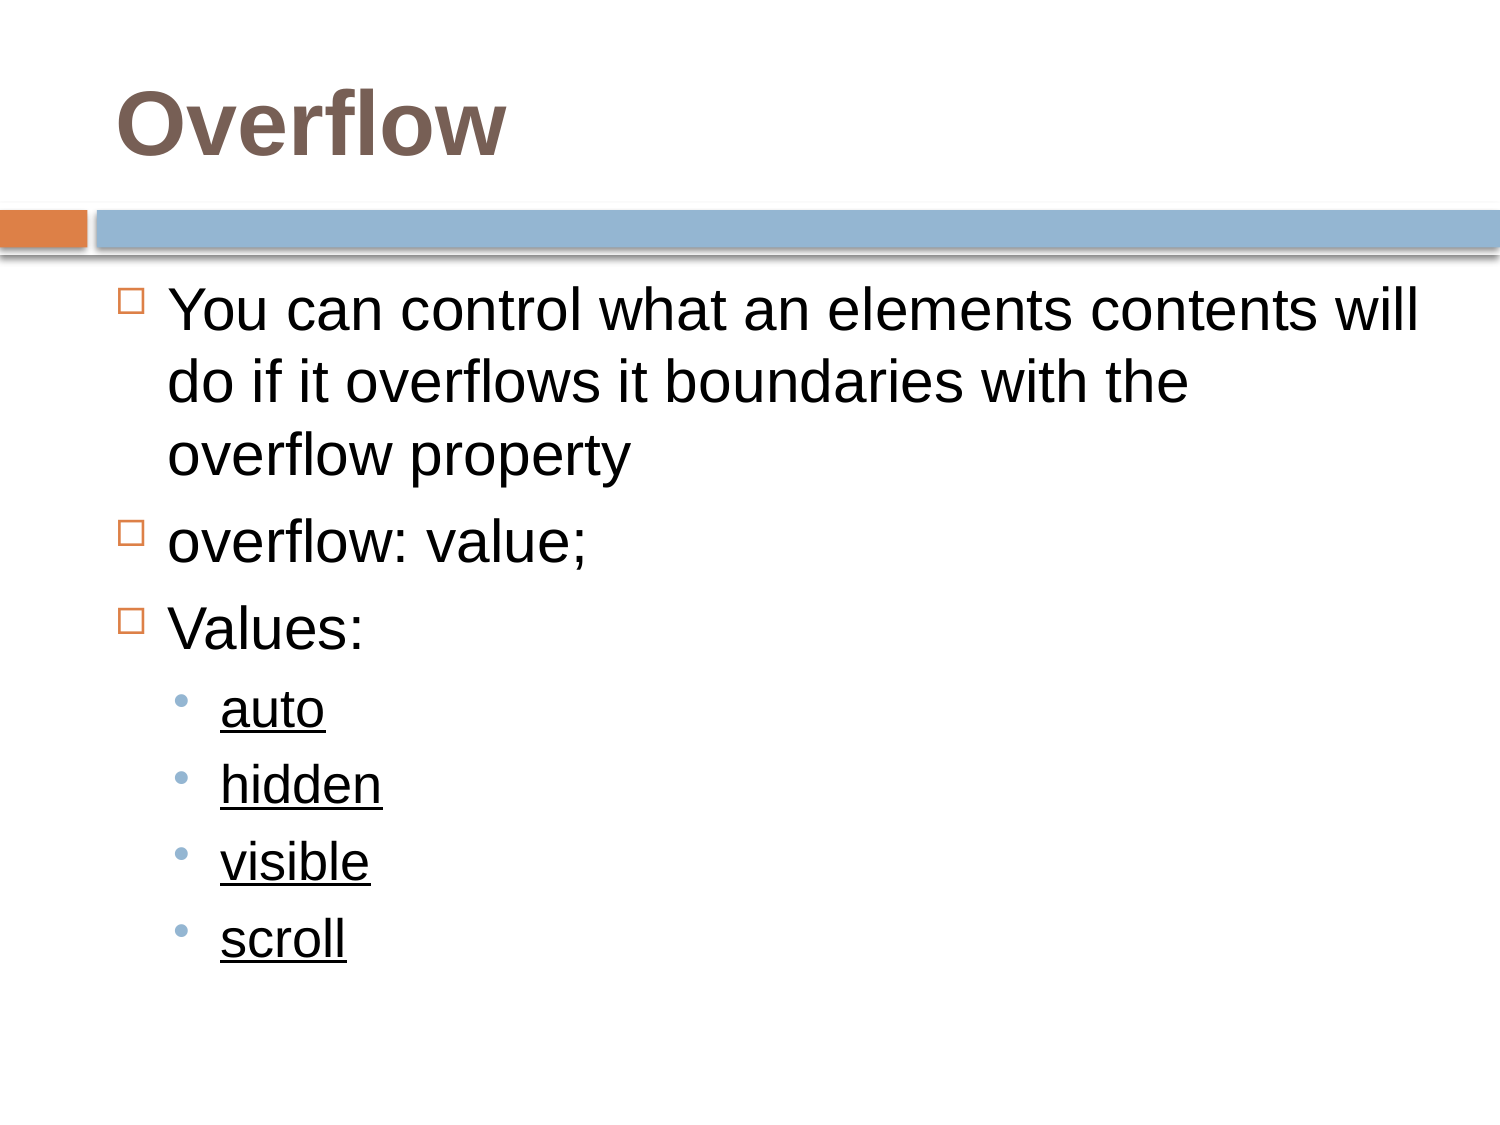

# Overflow
You can control what an elements contents will do if it overflows it boundaries with the overflow property
overflow: value;
Values:
auto
hidden
visible
scroll